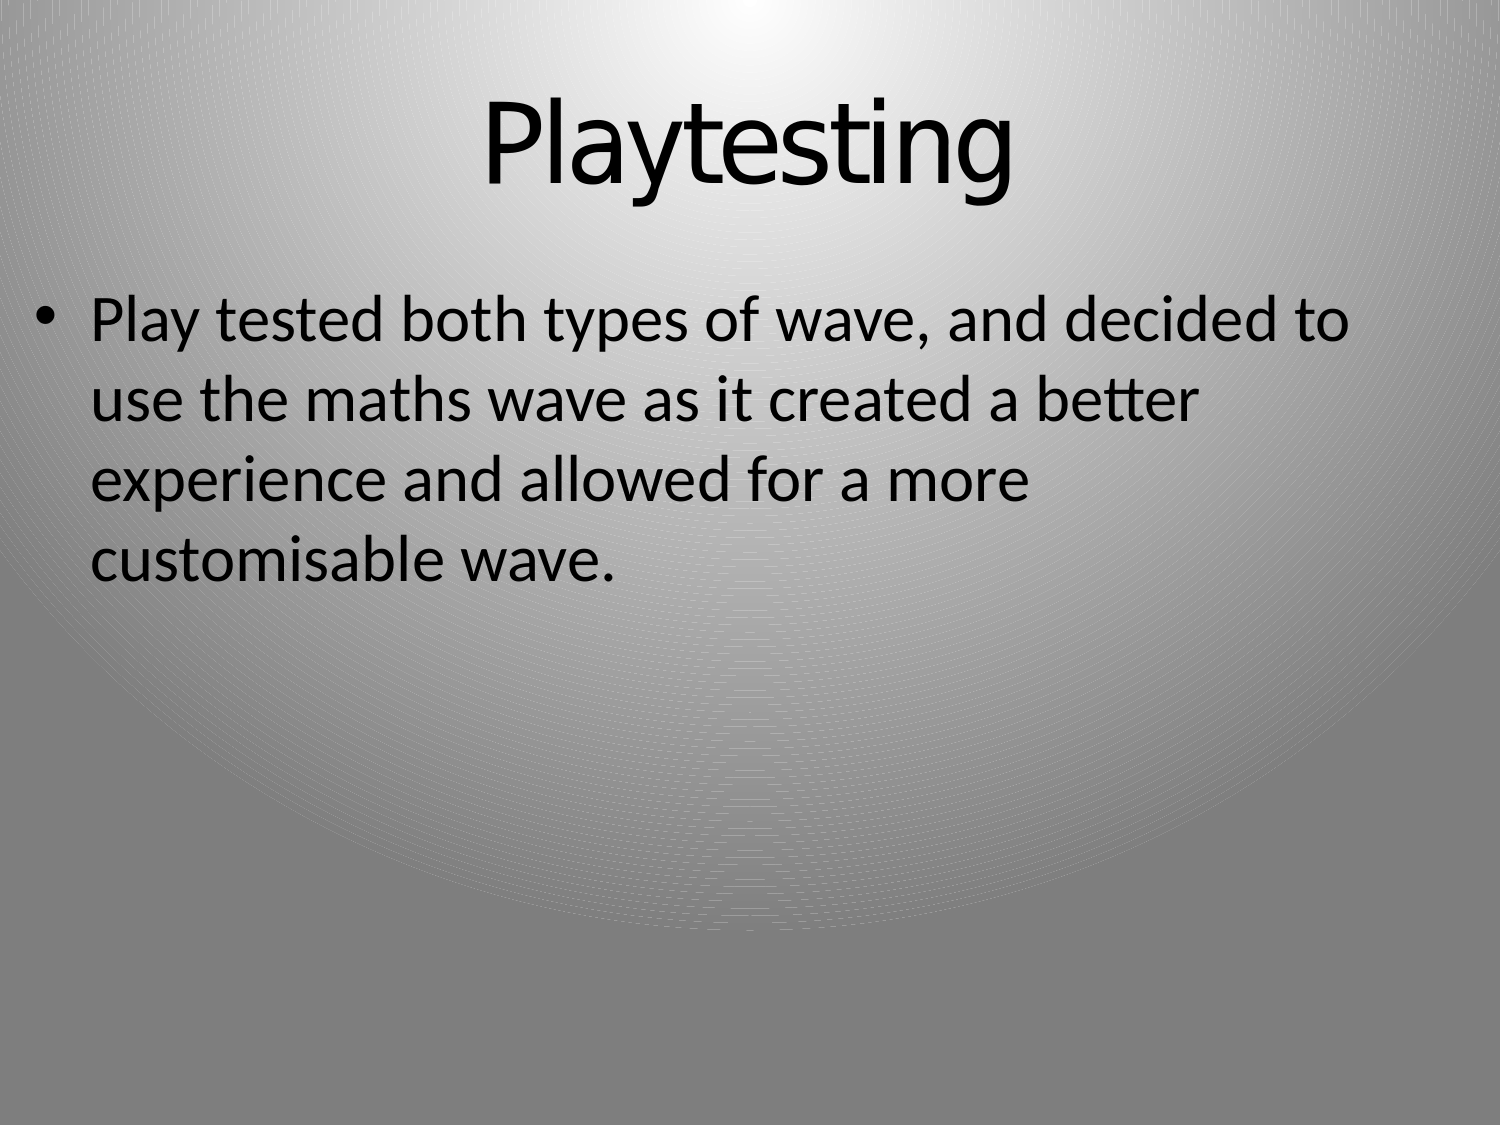

# Playtesting
Play tested both types of wave, and decided to use the maths wave as it created a better experience and allowed for a more customisable wave.